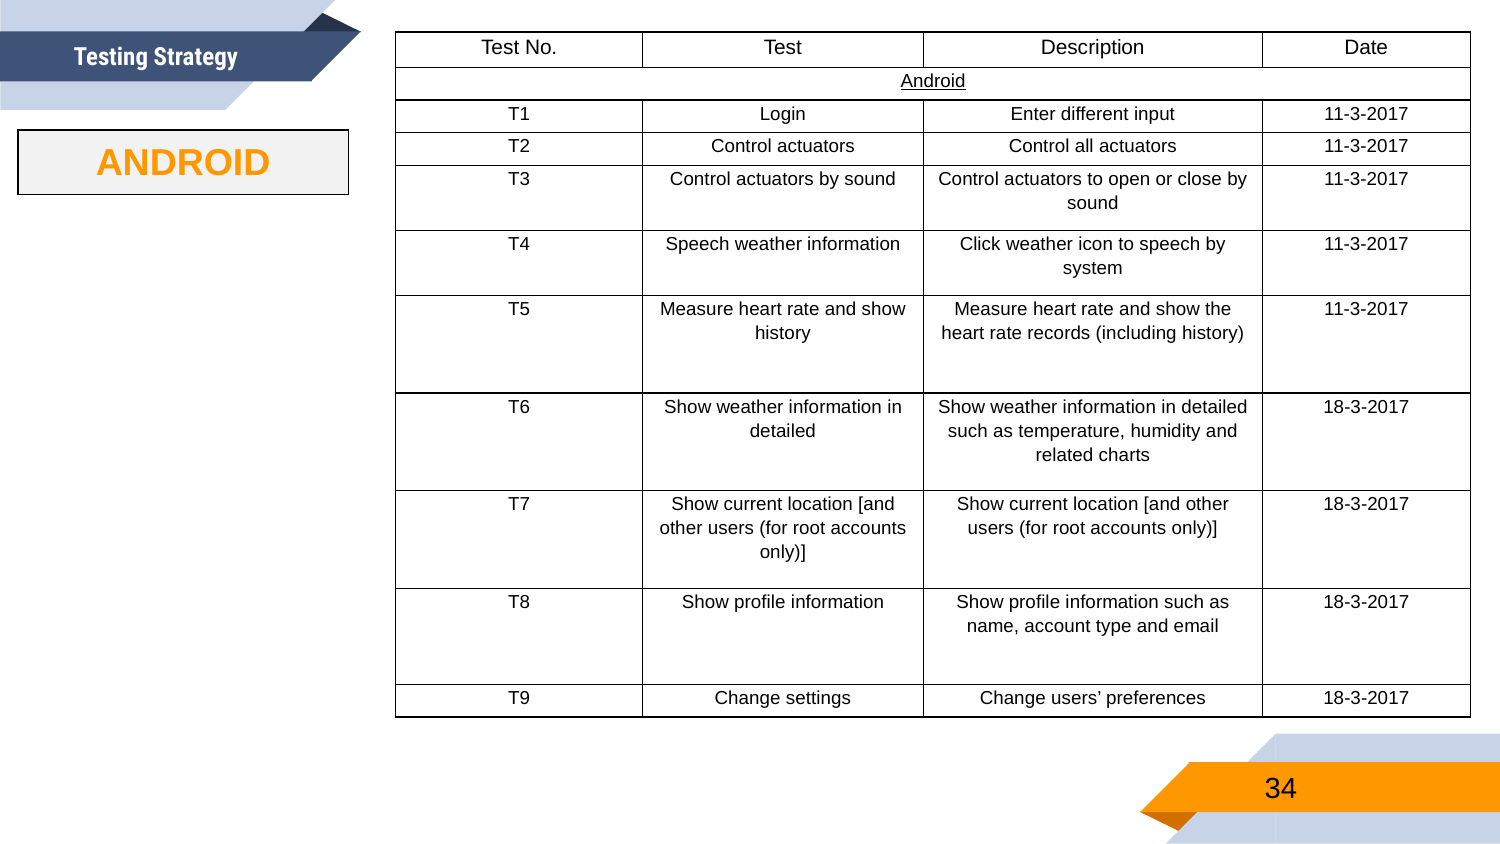

Testing Strategy
| Test No. | Test | Description | Date |
| --- | --- | --- | --- |
| Android |  |  |  |
| T1 | Login | Enter different input | 11-3-2017 |
| T2 | Control actuators | Control all actuators | 11-3-2017 |
| T3 | Control actuators by sound | Control actuators to open or close by sound | 11-3-2017 |
| T4 | Speech weather information | Click weather icon to speech by system | 11-3-2017 |
| T5 | Measure heart rate and show history | Measure heart rate and show the heart rate records (including history) | 11-3-2017 |
| T6 | Show weather information in detailed | Show weather information in detailed such as temperature, humidity and related charts | 18-3-2017 |
| T7 | Show current location [and other users (for root accounts only)] | Show current location [and other users (for root accounts only)] | 18-3-2017 |
| T8 | Show profile information | Show profile information such as name, account type and email | 18-3-2017 |
| T9 | Change settings | Change users’ preferences | 18-3-2017 |
| ANDROID |
| --- |
34